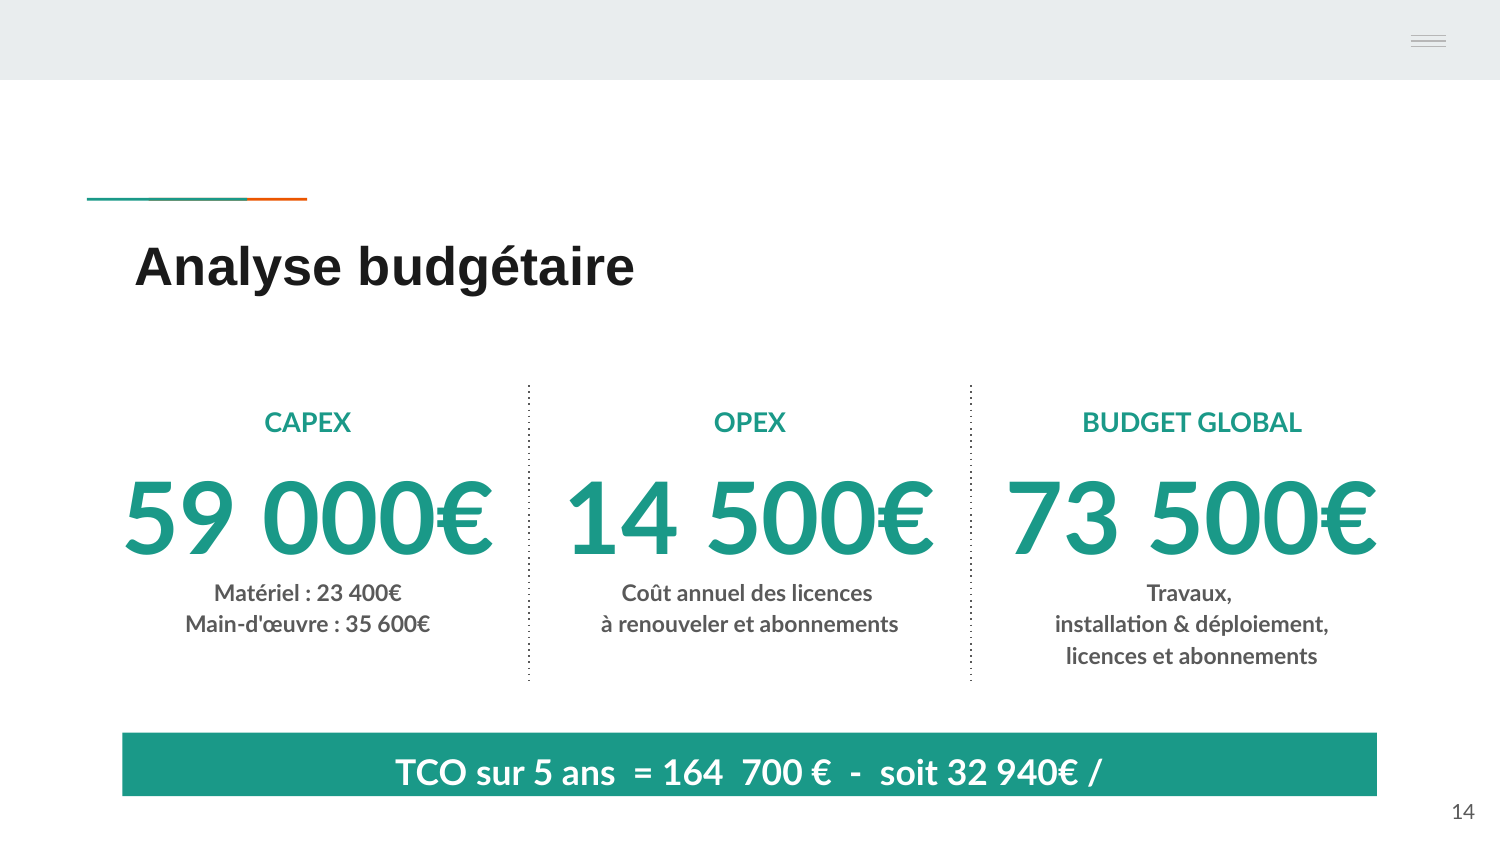

# Analyse budgétaire
OPEX
BUDGET GLOBAL
CAPEX
59 000€
14 500€
73 500€
Matériel : 23 400€
Main-d'œuvre : 35 600€
Coût annuel des licences
à renouveler et abonnements
Travaux,
installation & déploiement, licences et abonnements
TCO sur 5 ans  = 164  700 €  -  soit 32 940€ / an

14